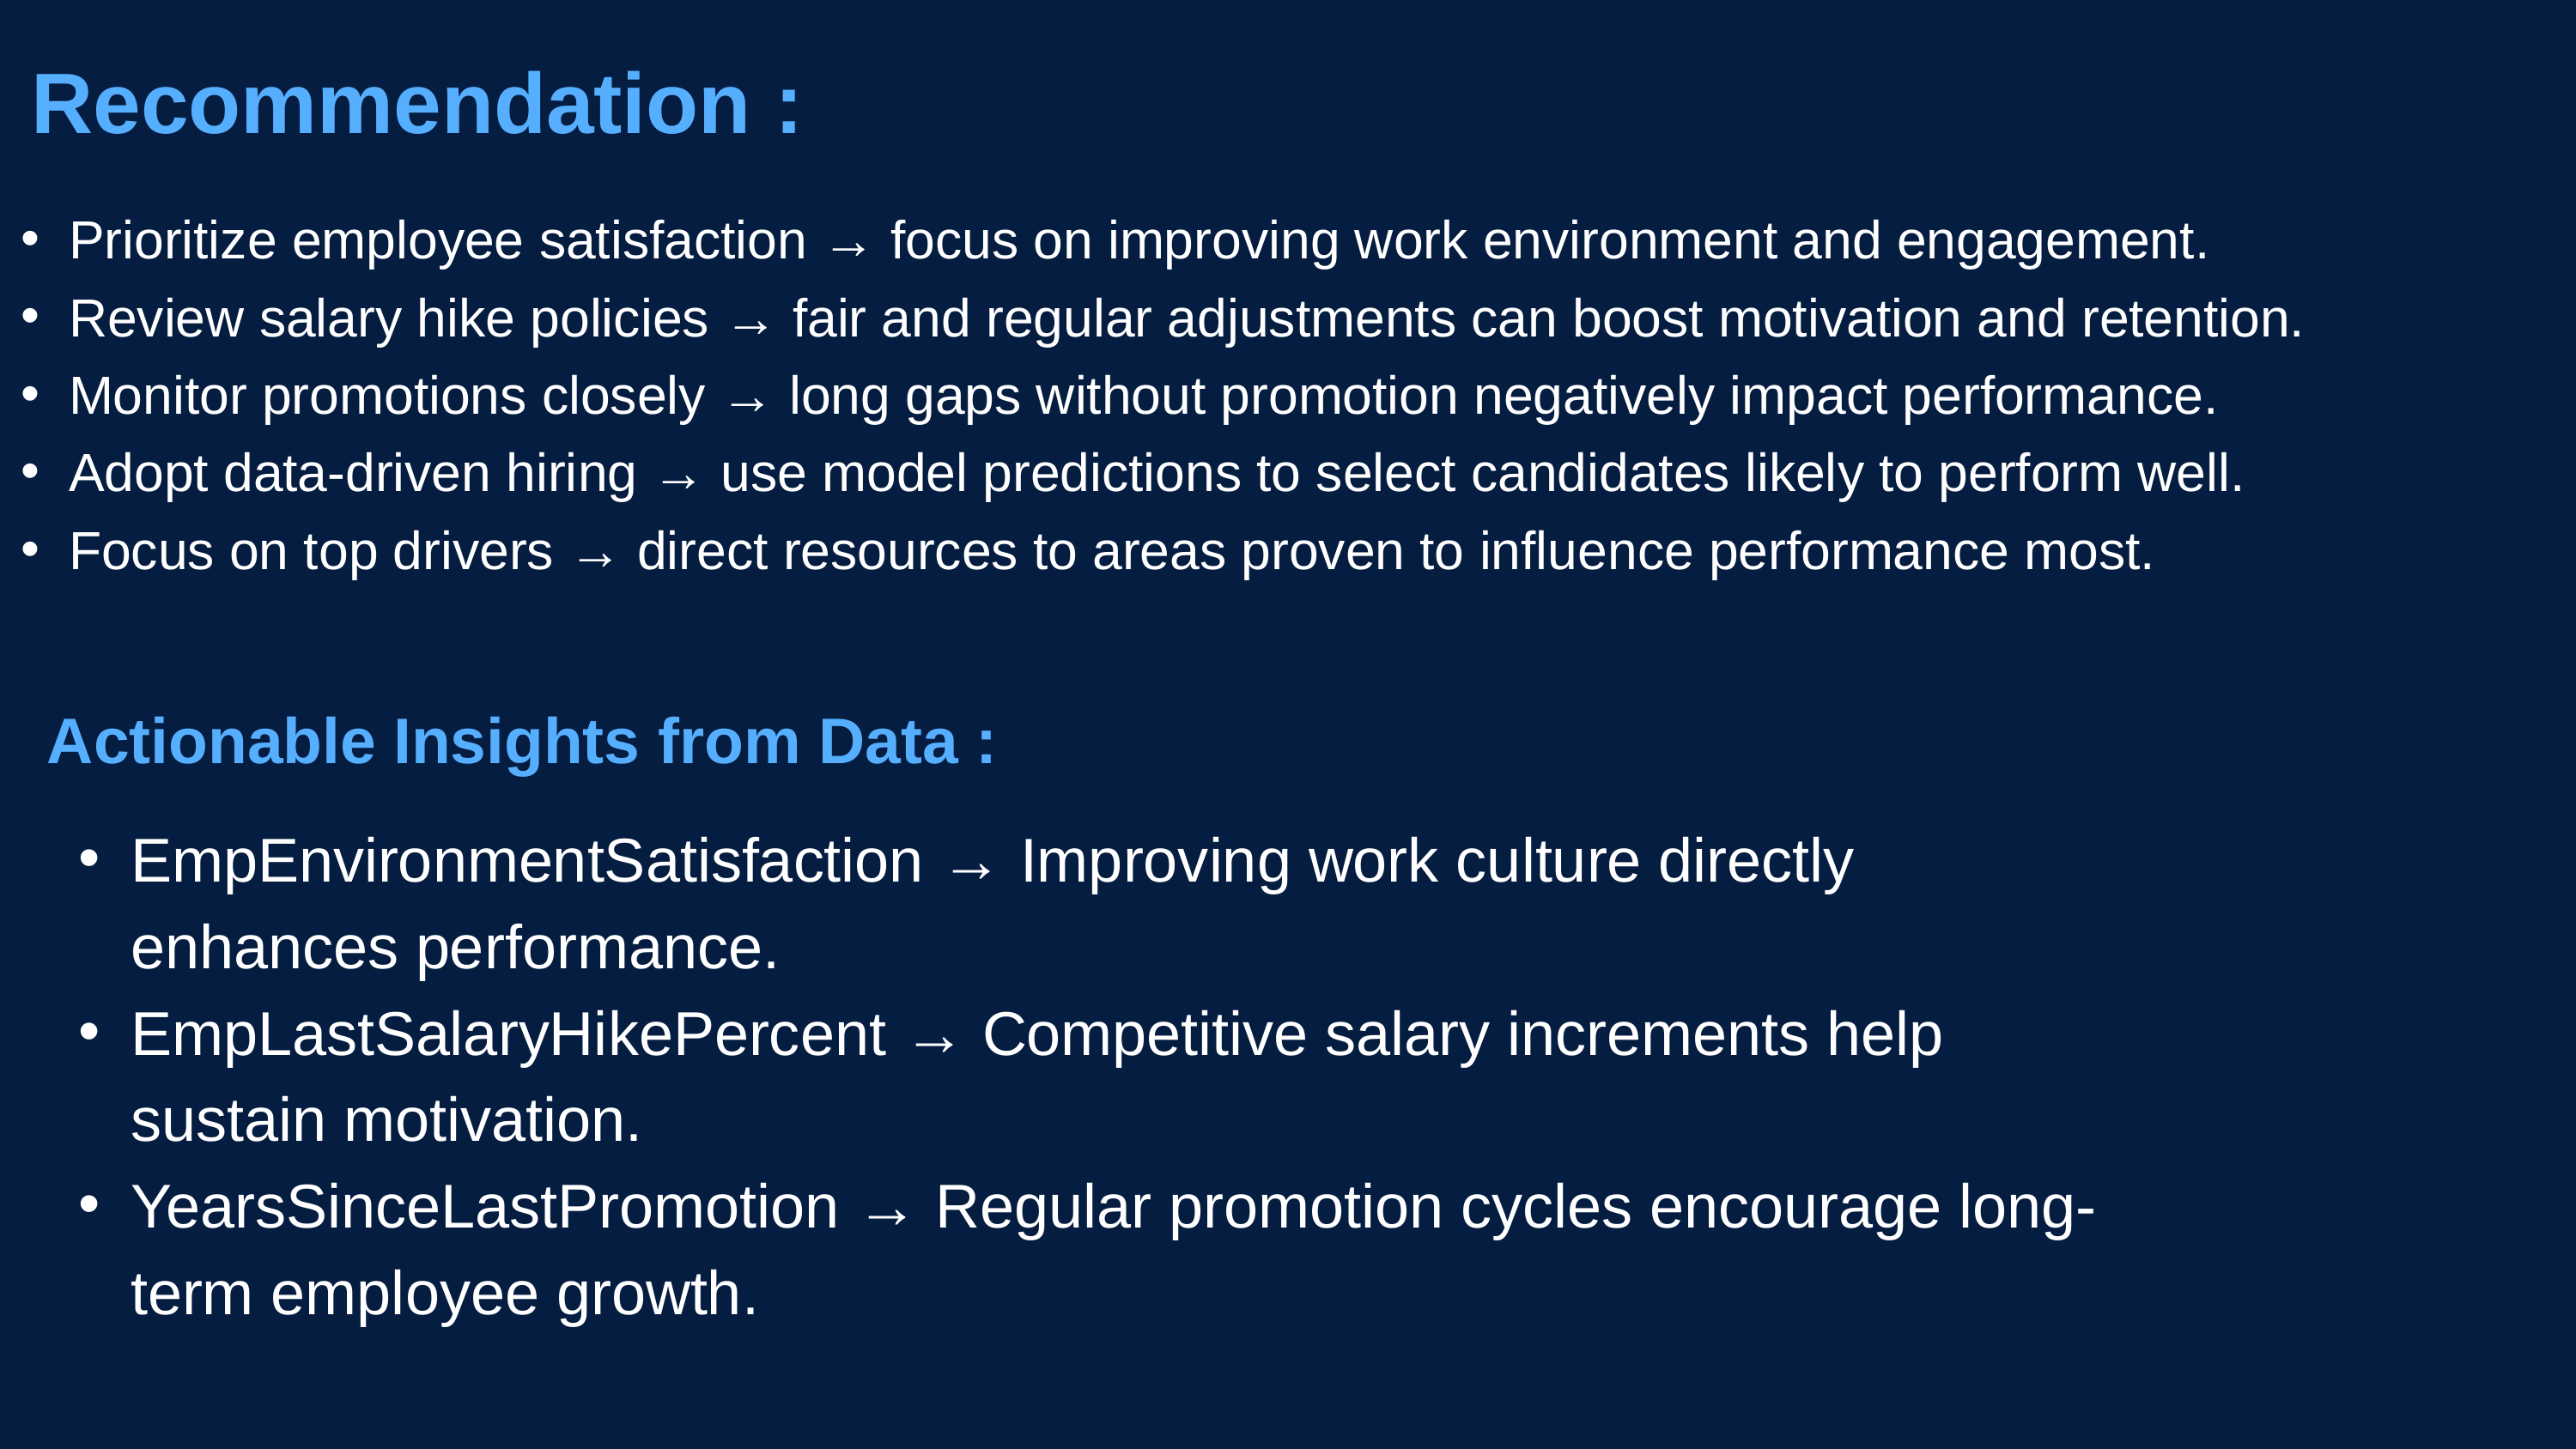

Recommendation :
Prioritize employee satisfaction → focus on improving work environment and engagement.
Review salary hike policies → fair and regular adjustments can boost motivation and retention.
Monitor promotions closely → long gaps without promotion negatively impact performance.
Adopt data-driven hiring → use model predictions to select candidates likely to perform well.
Focus on top drivers → direct resources to areas proven to influence performance most.

Actionable Insights from Data :
EmpEnvironmentSatisfaction → Improving work culture directly enhances performance.
EmpLastSalaryHikePercent → Competitive salary increments help sustain motivation.
YearsSinceLastPromotion → Regular promotion cycles encourage long-term employee growth.